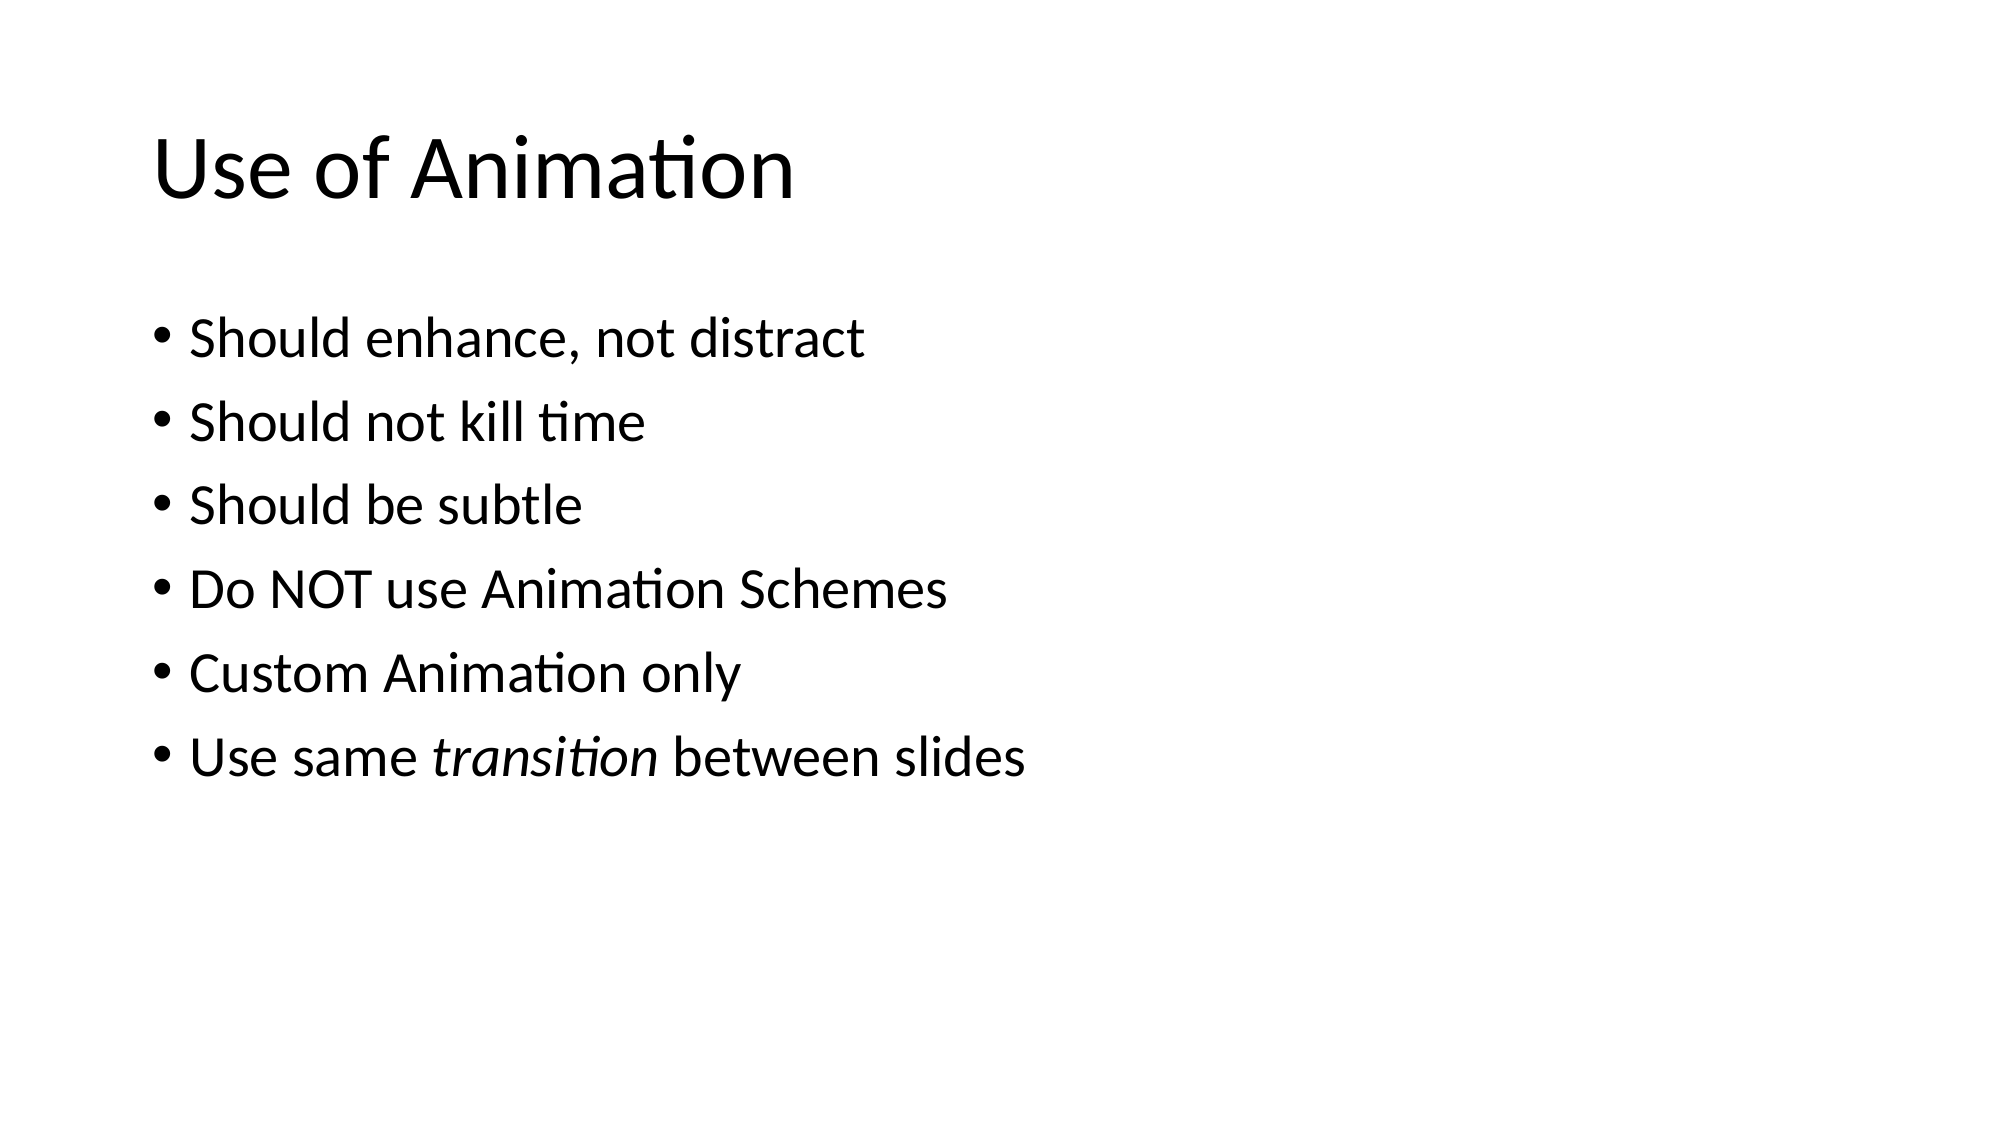

# Use of Animation
Should enhance, not distract
Should not kill time
Should be subtle
Do NOT use Animation Schemes
Custom Animation only
Use same transition between slides